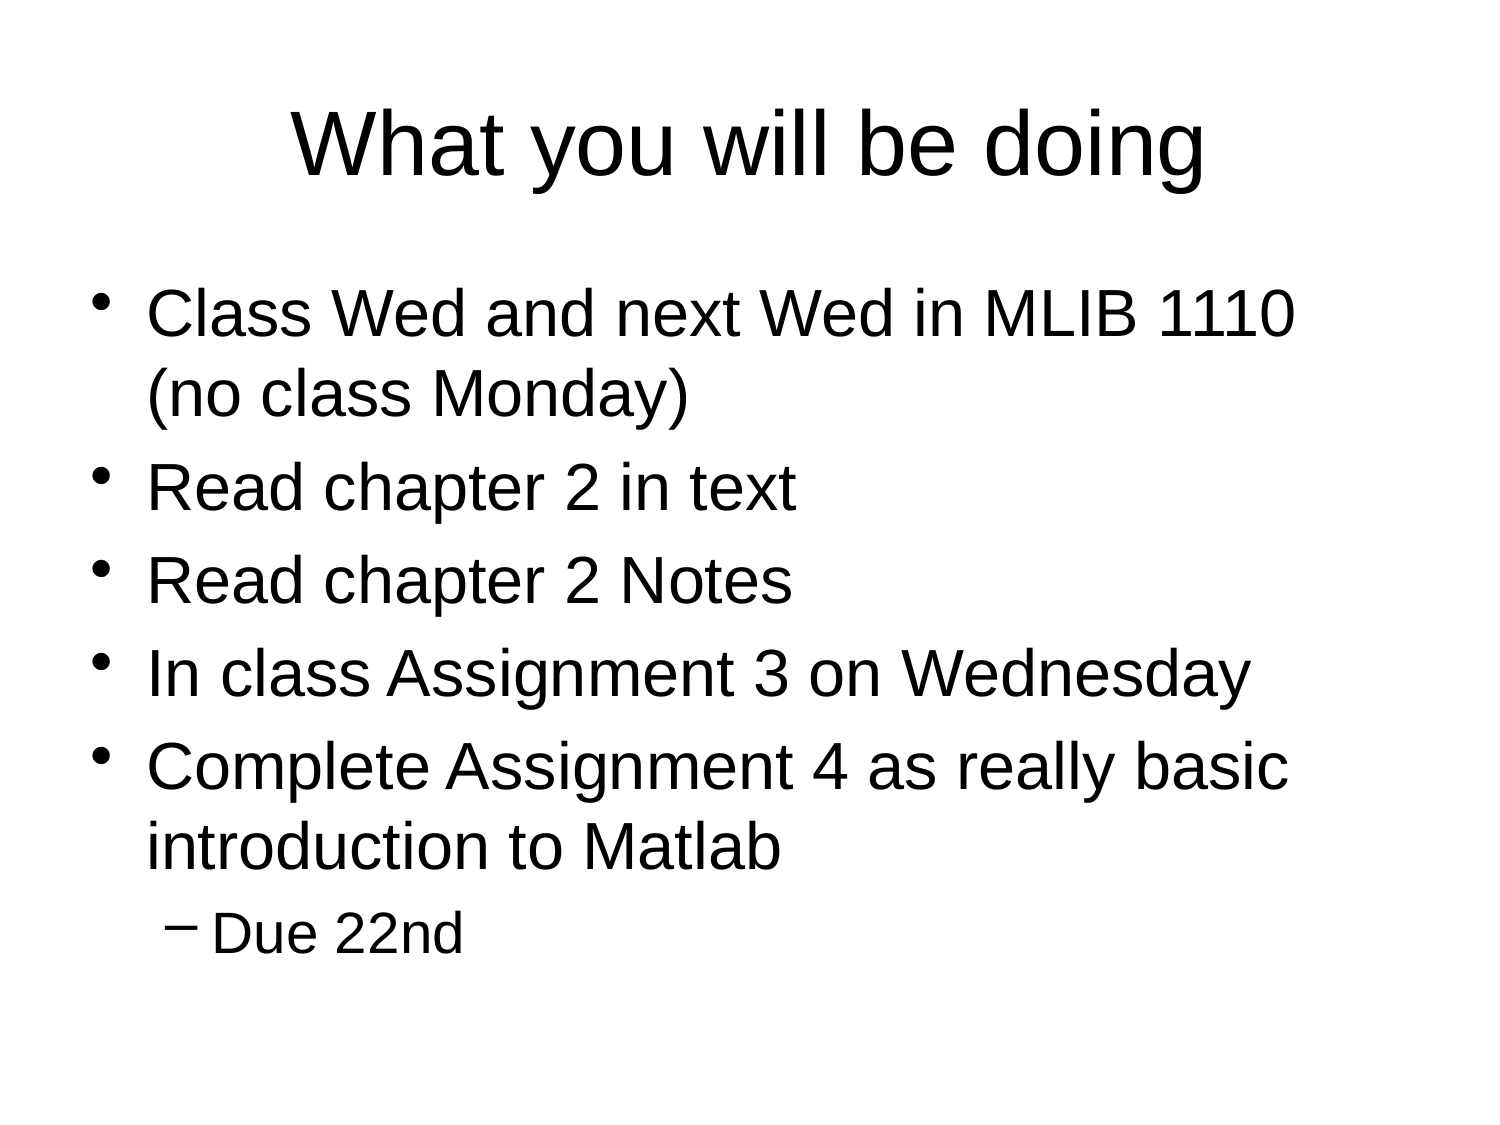

# What you will be doing
Class Wed and next Wed in MLIB 1110 (no class Monday)
Read chapter 2 in text
Read chapter 2 Notes
In class Assignment 3 on Wednesday
Complete Assignment 4 as really basic introduction to Matlab
Due 22nd